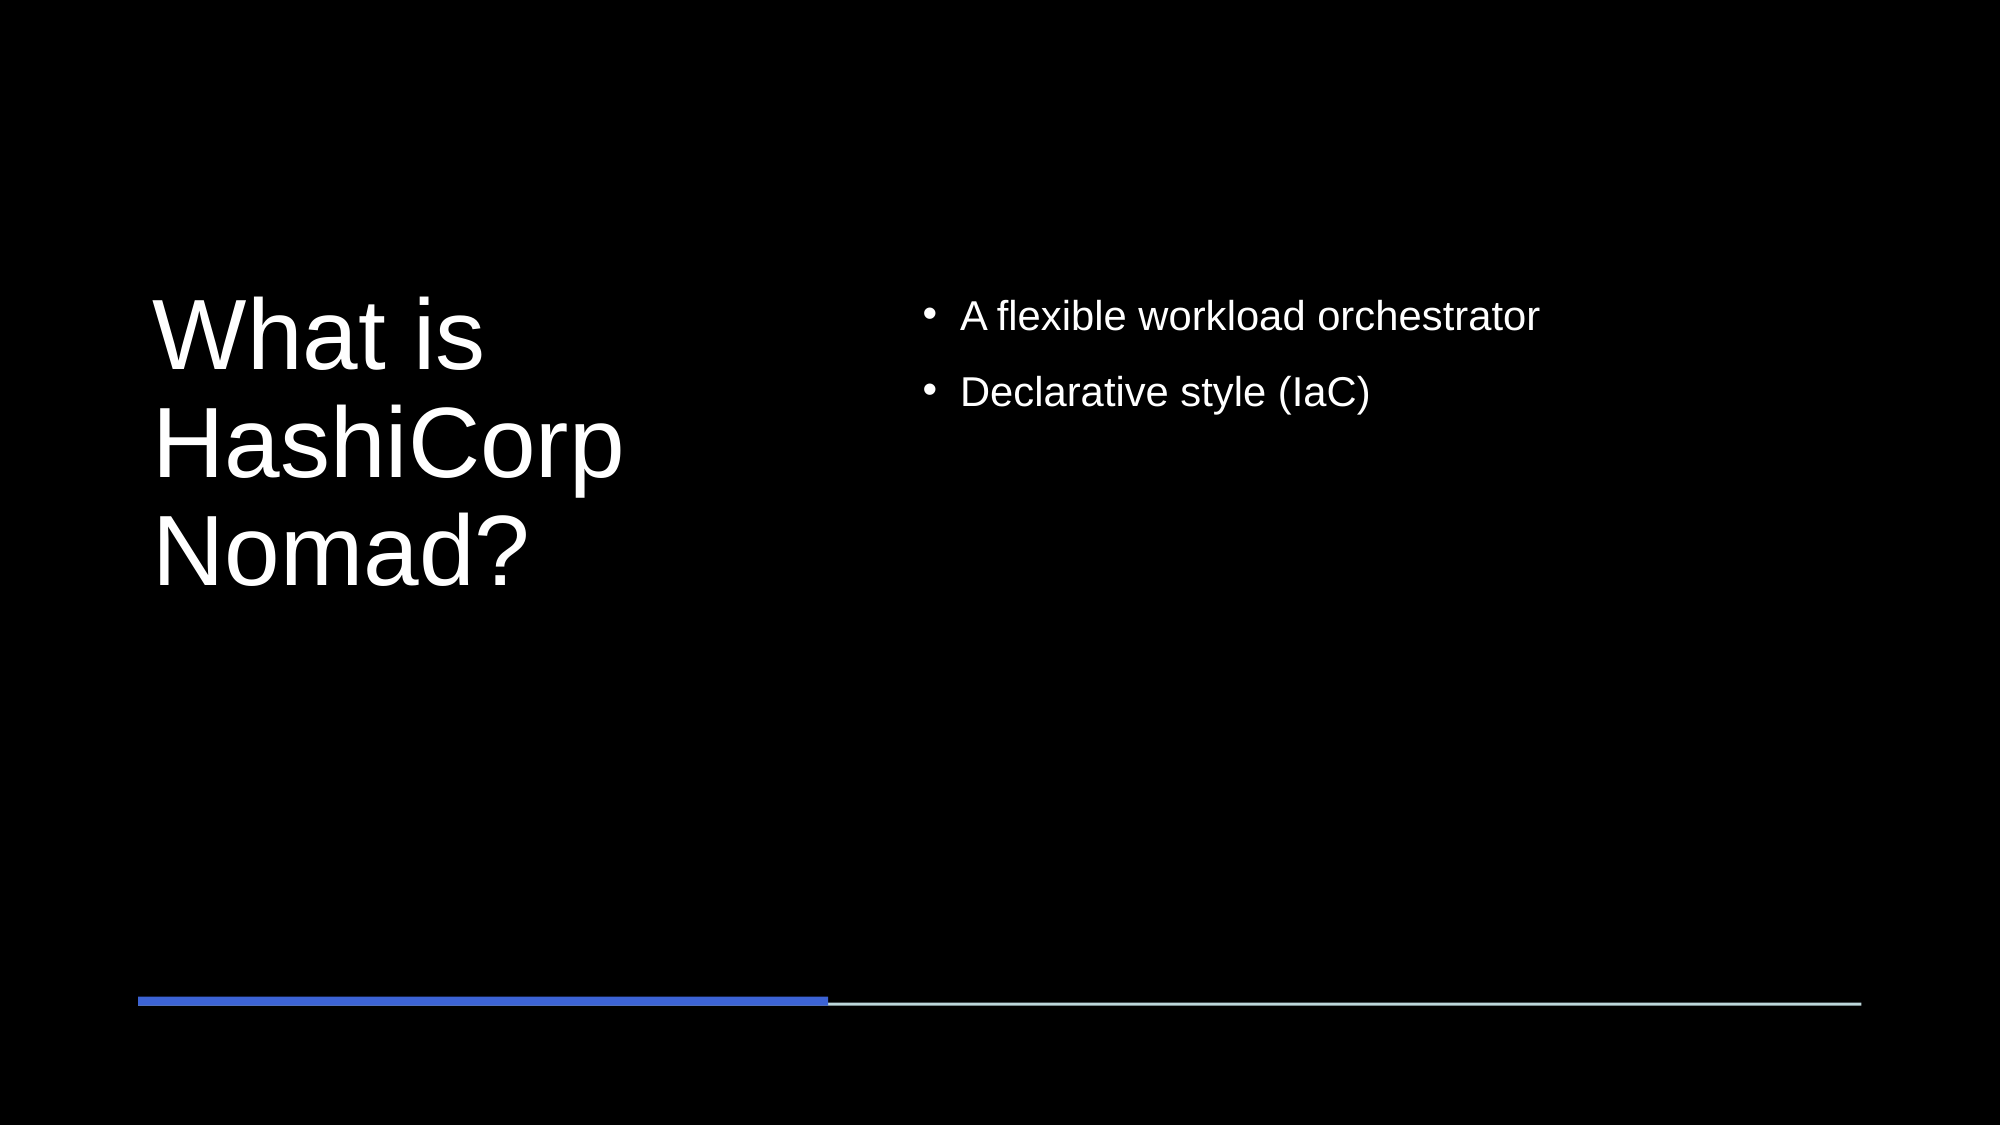

# What is HashiCorp Nomad?
A flexible workload orchestrator
Declarative style (IaC)